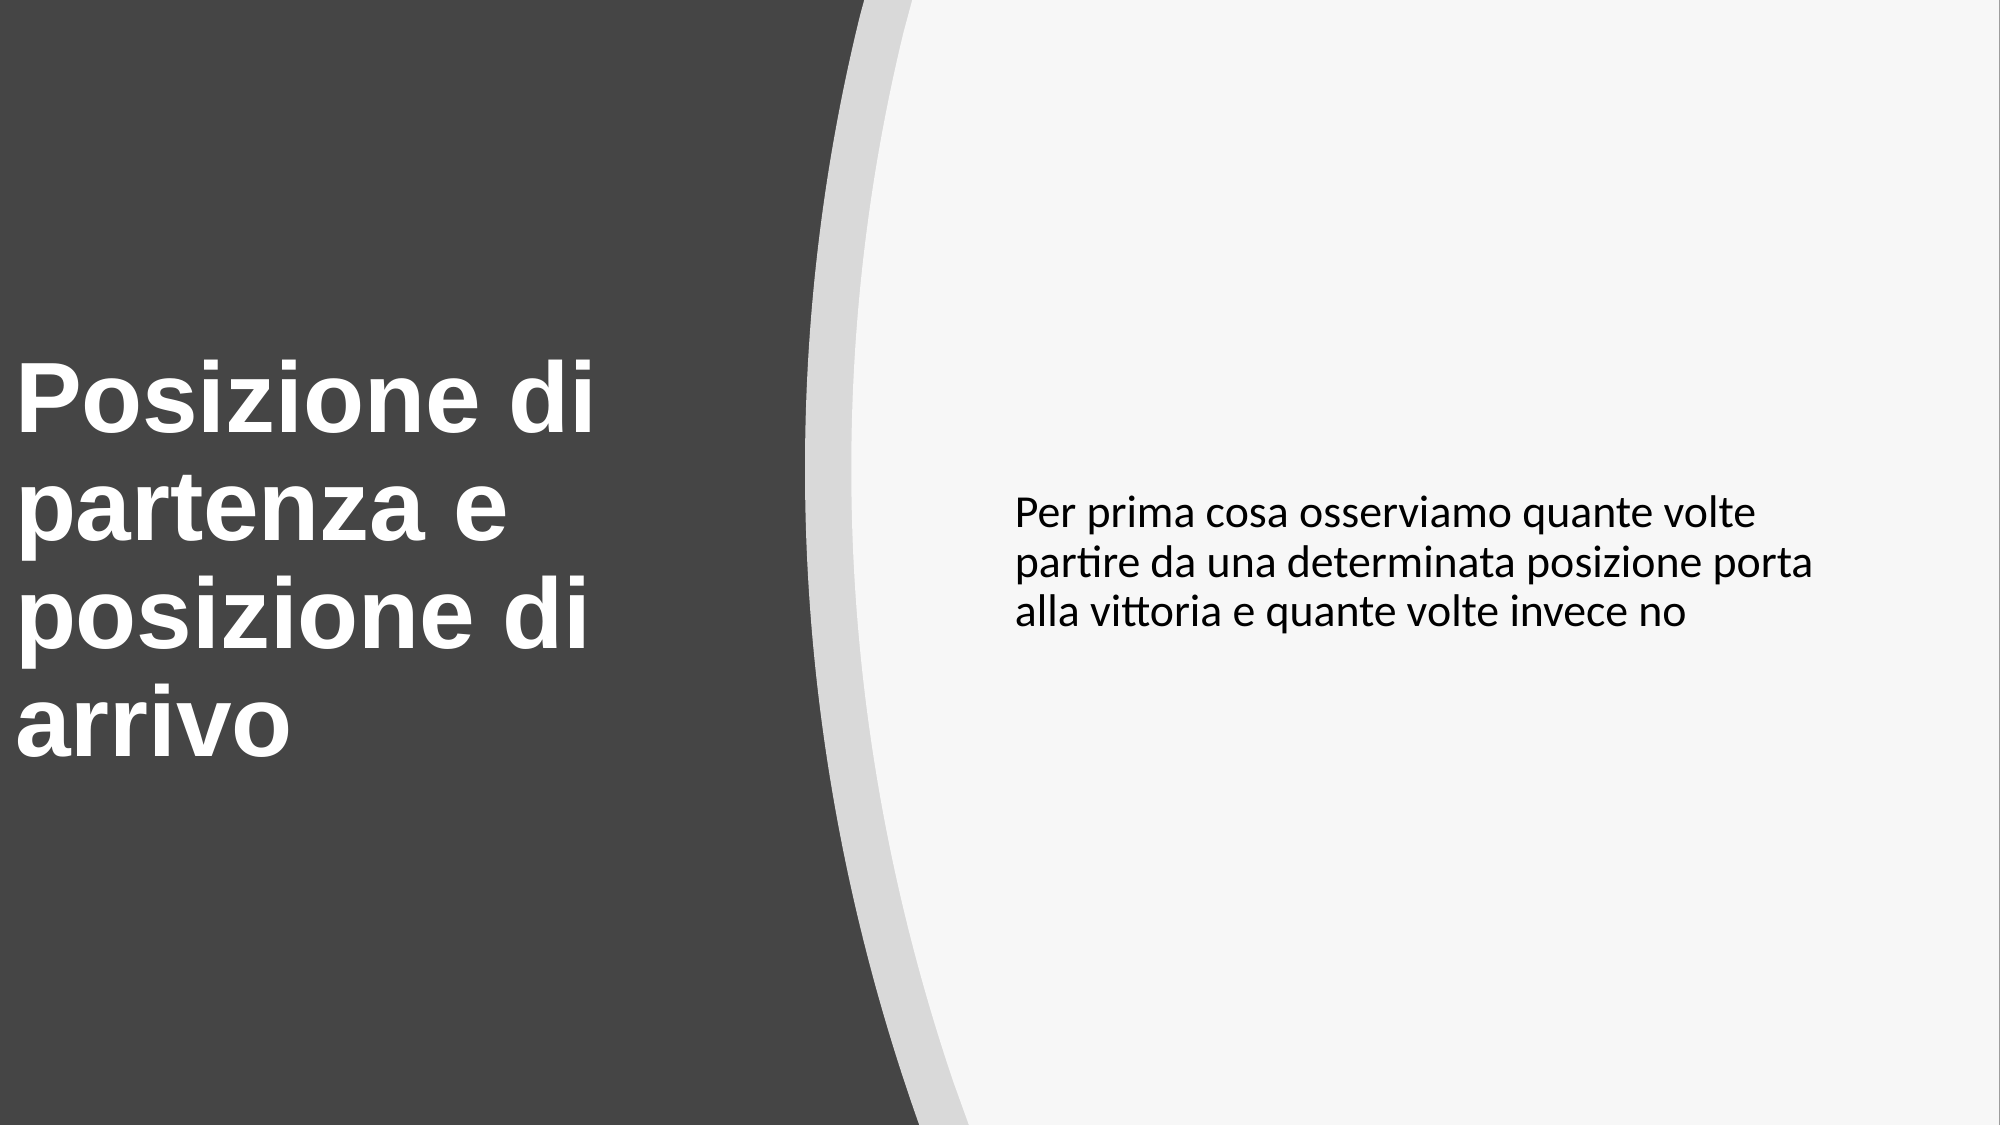

# Posizione di partenza e posizione di arrivo
Per prima cosa osserviamo quante volte partire da una determinata posizione porta alla vittoria e quante volte invece no